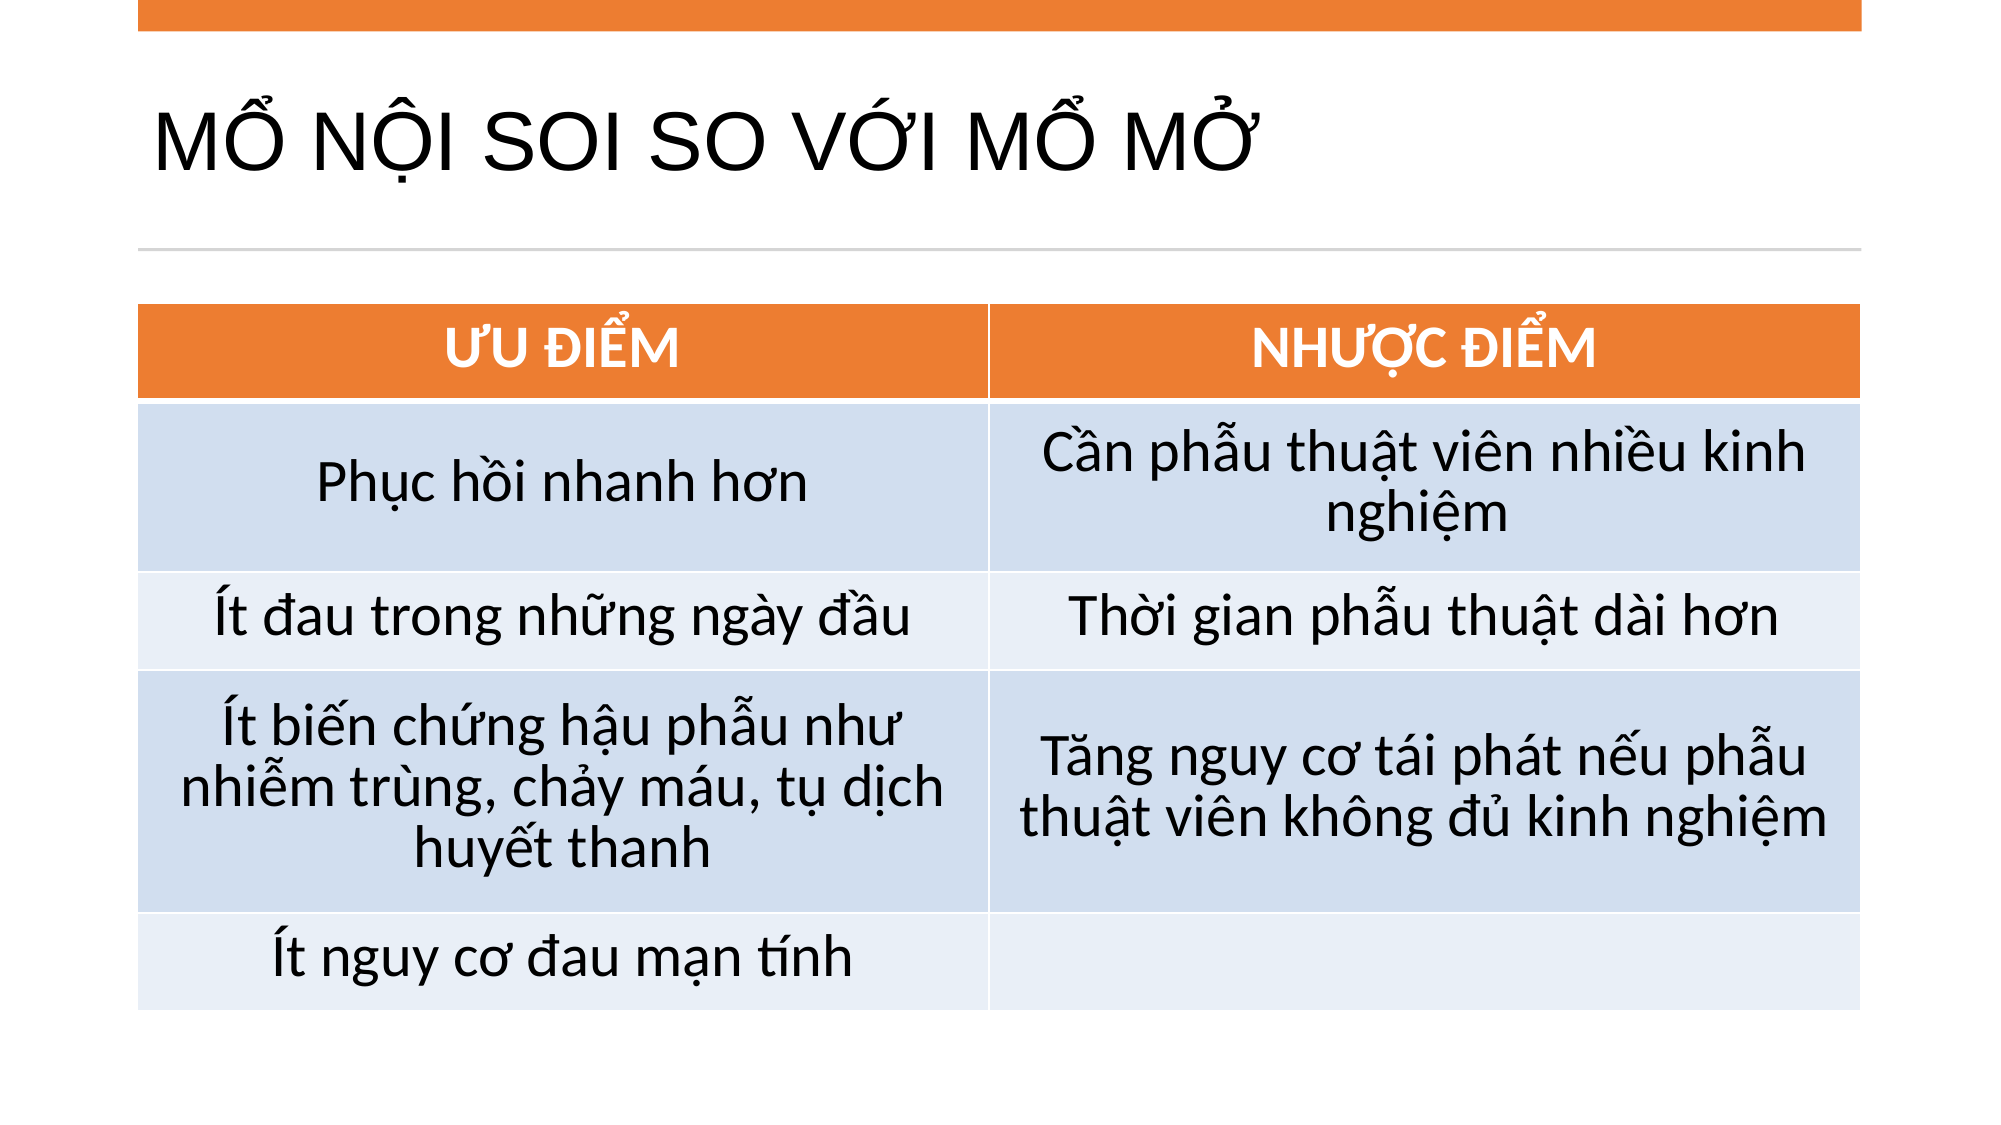

# MỔ NỘI SOI SO VỚI MỔ MỞ

| ƯU ĐIỂM | NHƯỢC ĐIỂM |
| --- | --- |
| Phục hồi nhanh hơn | Cần phẫu thuật viên nhiều kinh nghiệm |
| Ít đau trong những ngày đầu | Thời gian phẫu thuật dài hơn |
| Ít biến chứng hậu phẫu như nhiễm trùng, chảy máu, tụ dịch huyết thanh | Tăng nguy cơ tái phát nếu phẫu thuật viên không đủ kinh nghiệm |
| Ít nguy cơ đau mạn tính |  |